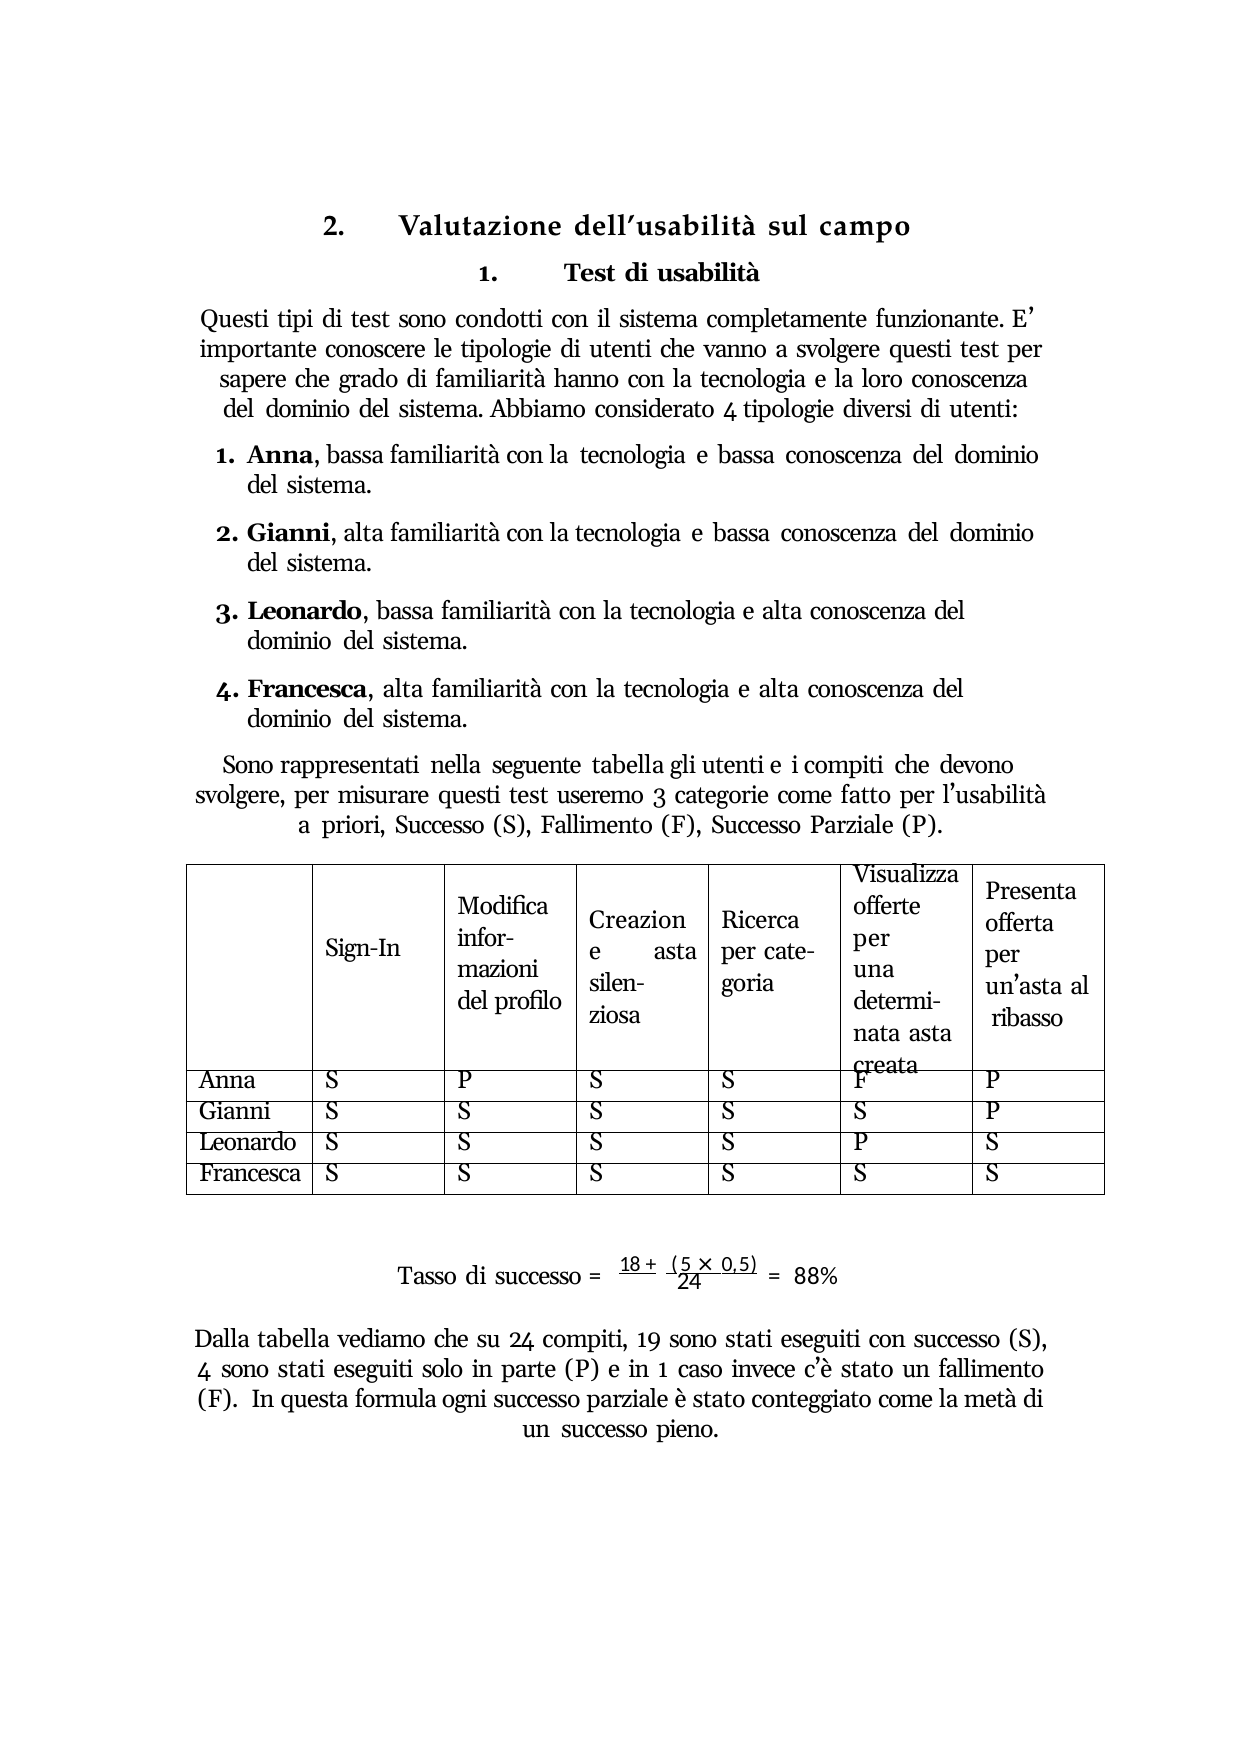

Valutazione dell’usabilità sul campo
Test di usabilità
Questi tipi di test sono condotti con il sistema completamente funzionante. E’  importante conoscere le tipologie di utenti che vanno a svolgere questi test per  sapere che grado di familiarità hanno con la tecnologia e la loro conoscenza del  dominio del sistema. Abbiamo considerato 4 tipologie diversi di utenti:
Anna, bassa familiarità con la tecnologia e bassa conoscenza del dominio  del sistema.
Gianni, alta familiarità con la tecnologia e bassa conoscenza del dominio  del sistema.
Leonardo, bassa familiarità con la tecnologia e alta conoscenza del dominio  del sistema.
Francesca, alta familiarità con la tecnologia e alta conoscenza del dominio  del sistema.
Sono rappresentati nella seguente tabella gli utenti e i compiti che devono  svolgere, per misurare questi test useremo 3 categorie come fatto per l’usabilità a  priori, Successo (S), Fallimento (F), Successo Parziale (P).
|  | Sign-In | Modifica infor- mazioni del profilo | Creazione asta silen- ziosa | Ricerca per cate- goria | Visualizza offerte per una determi- nata asta creata | Presenta offerta per un’asta al ribasso |
| --- | --- | --- | --- | --- | --- | --- |
| Anna | S | P | S | S | F | P |
| Gianni | S | S | S | S | S | P |
| Leonardo | S | S | S | S | P | S |
| Francesca | S | S | S | S | S | S |
Tasso di successo =  18 + (5 × 0,5)  = 88%
24
Dalla tabella vediamo che su 24 compiti, 19 sono stati eseguiti con successo (S), 4  sono stati eseguiti solo in parte (P) e in 1 caso invece c’è stato un fallimento (F).  In questa formula ogni successo parziale è stato conteggiato come la metà di un  successo pieno.